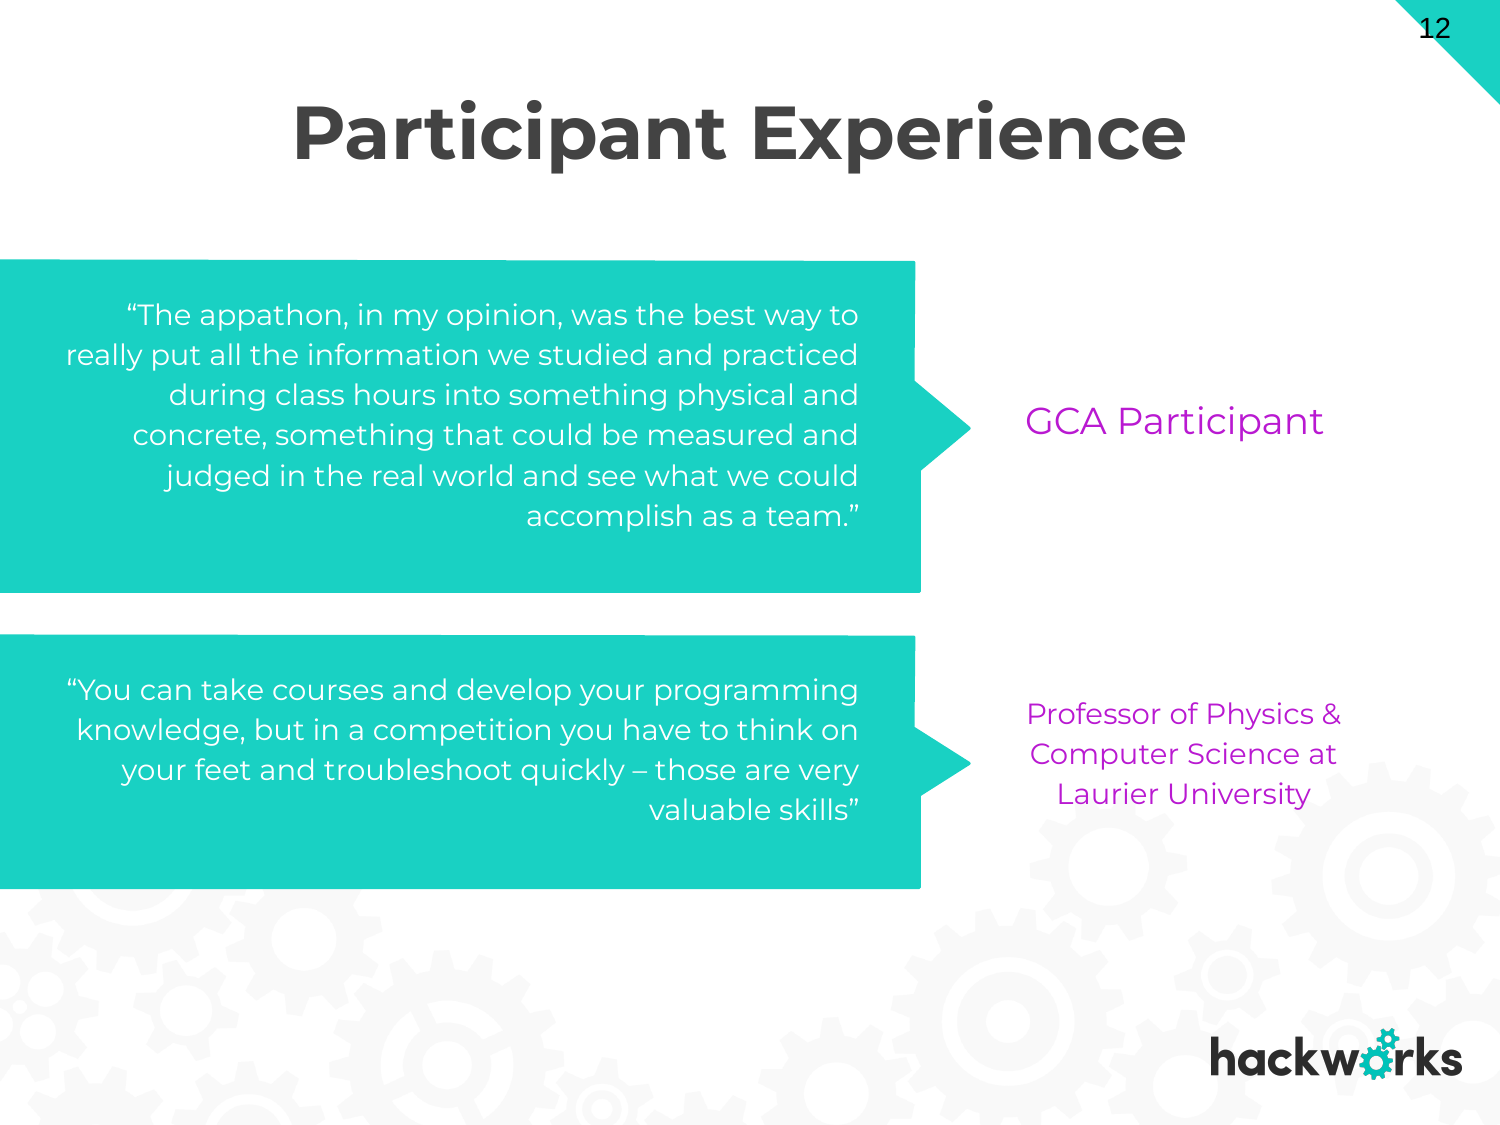

# Participant Experience
12
12

“The appathon, in my opinion, was the best way to really put all the information we studied and practiced during class hours into something physical and concrete, something that could be measured and judged in the real world and see what we could accomplish as a team.”

GCA Participant

“You can take courses and develop your programming knowledge, but in a competition you have to think on your feet and troubleshoot quickly – those are very valuable skills”

Professor of Physics & Computer Science at Laurier University